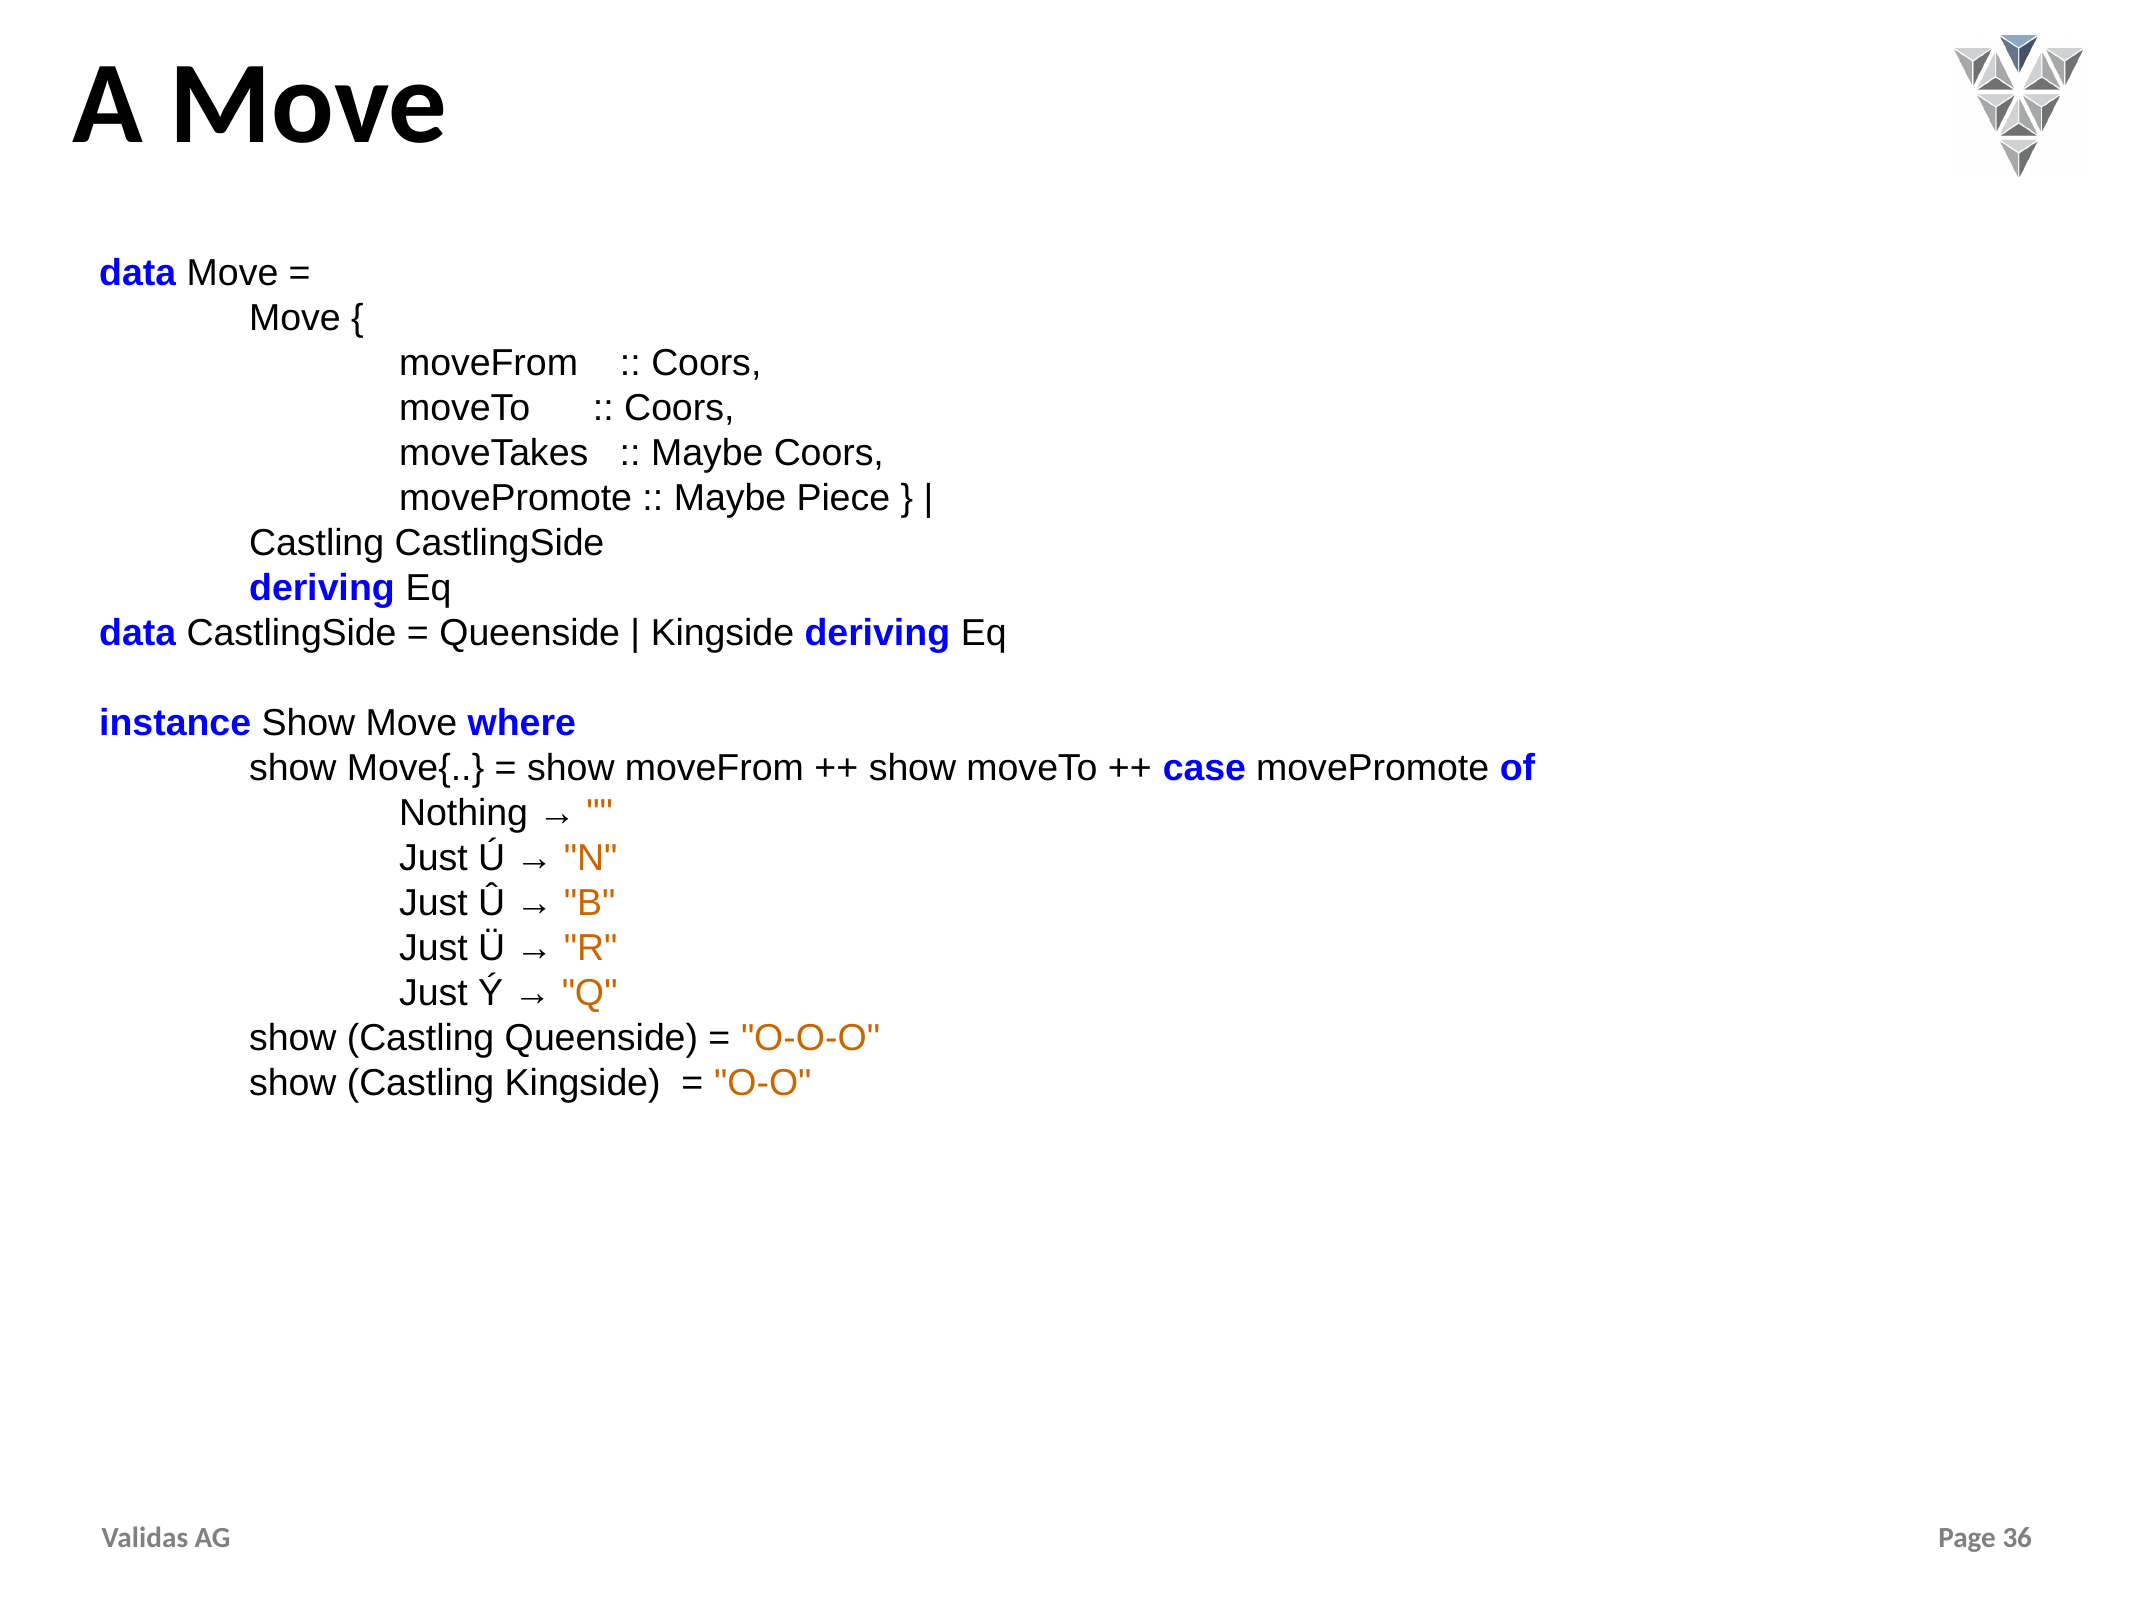

# A Move
data Move =
	Move {
		moveFrom    :: Coors,
		moveTo      :: Coors,
		moveTakes   :: Maybe Coors,
		movePromote :: Maybe Piece } |
	Castling CastlingSide
	deriving Eq
data CastlingSide = Queenside | Kingside deriving Eq

instance Show Move where
	show Move{..} = show moveFrom ++ show moveTo ++ case movePromote of
		Nothing → ""
		Just Ú → "N"
		Just Û → "B"
		Just Ü → "R"
		Just Ý → "Q"
	show (Castling Queenside) = "O-O-O"
	show (Castling Kingside)  = "O-O"